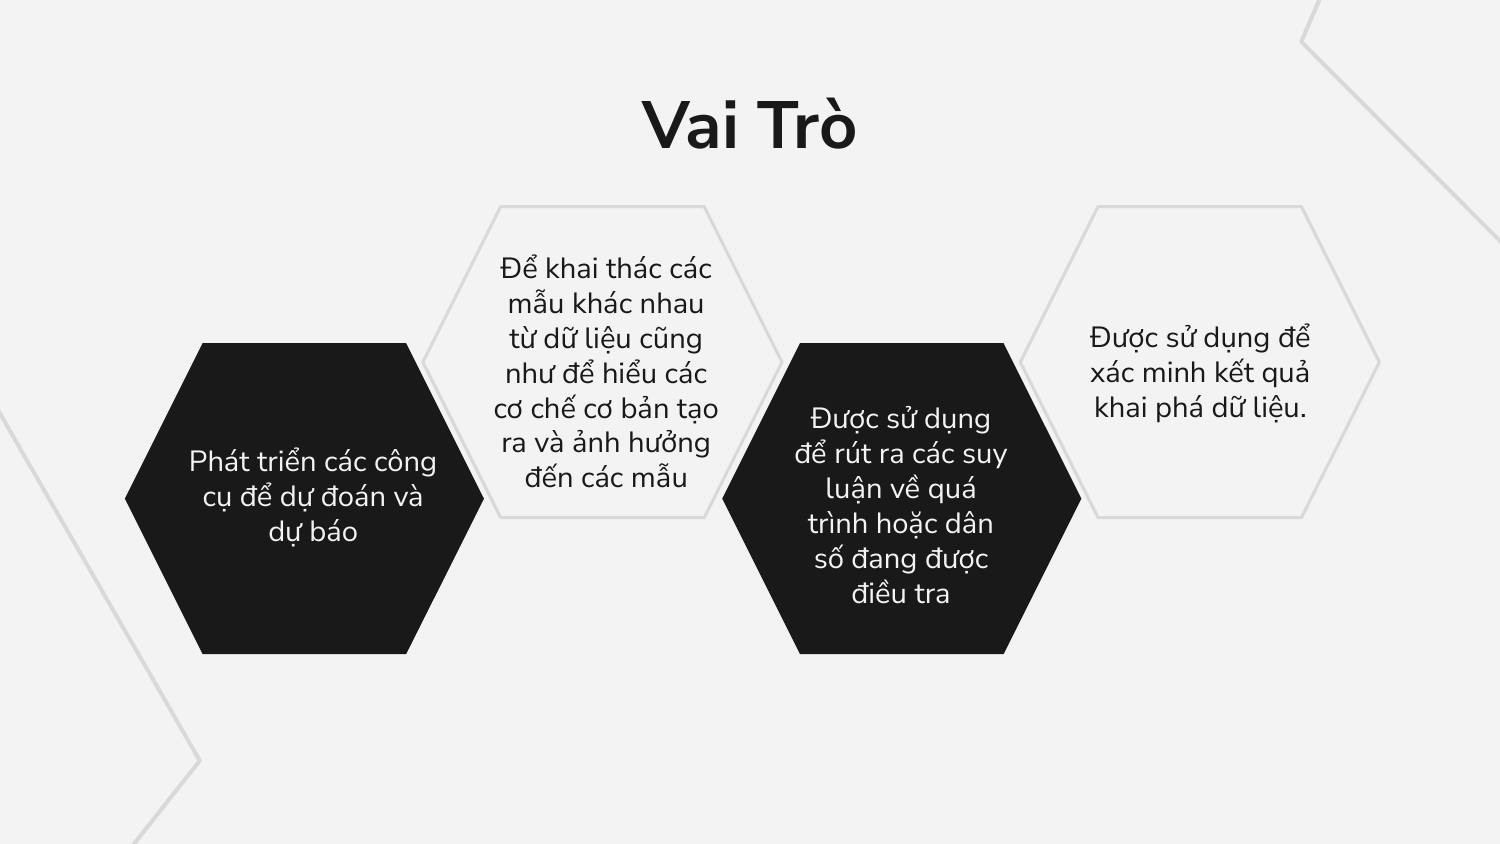

# Vai Trò

Để khai thác các mẫu khác nhau từ dữ liệu cũng như để hiểu các cơ chế cơ bản tạo ra và ảnh hưởng đến các mẫu
Được sử dụng để xác minh kết quả khai phá dữ liệu.

Được sử dụng để rút ra các suy luận về quá trình hoặc dân số đang được điều tra
Phát triển các công cụ để dự đoán và dự báo